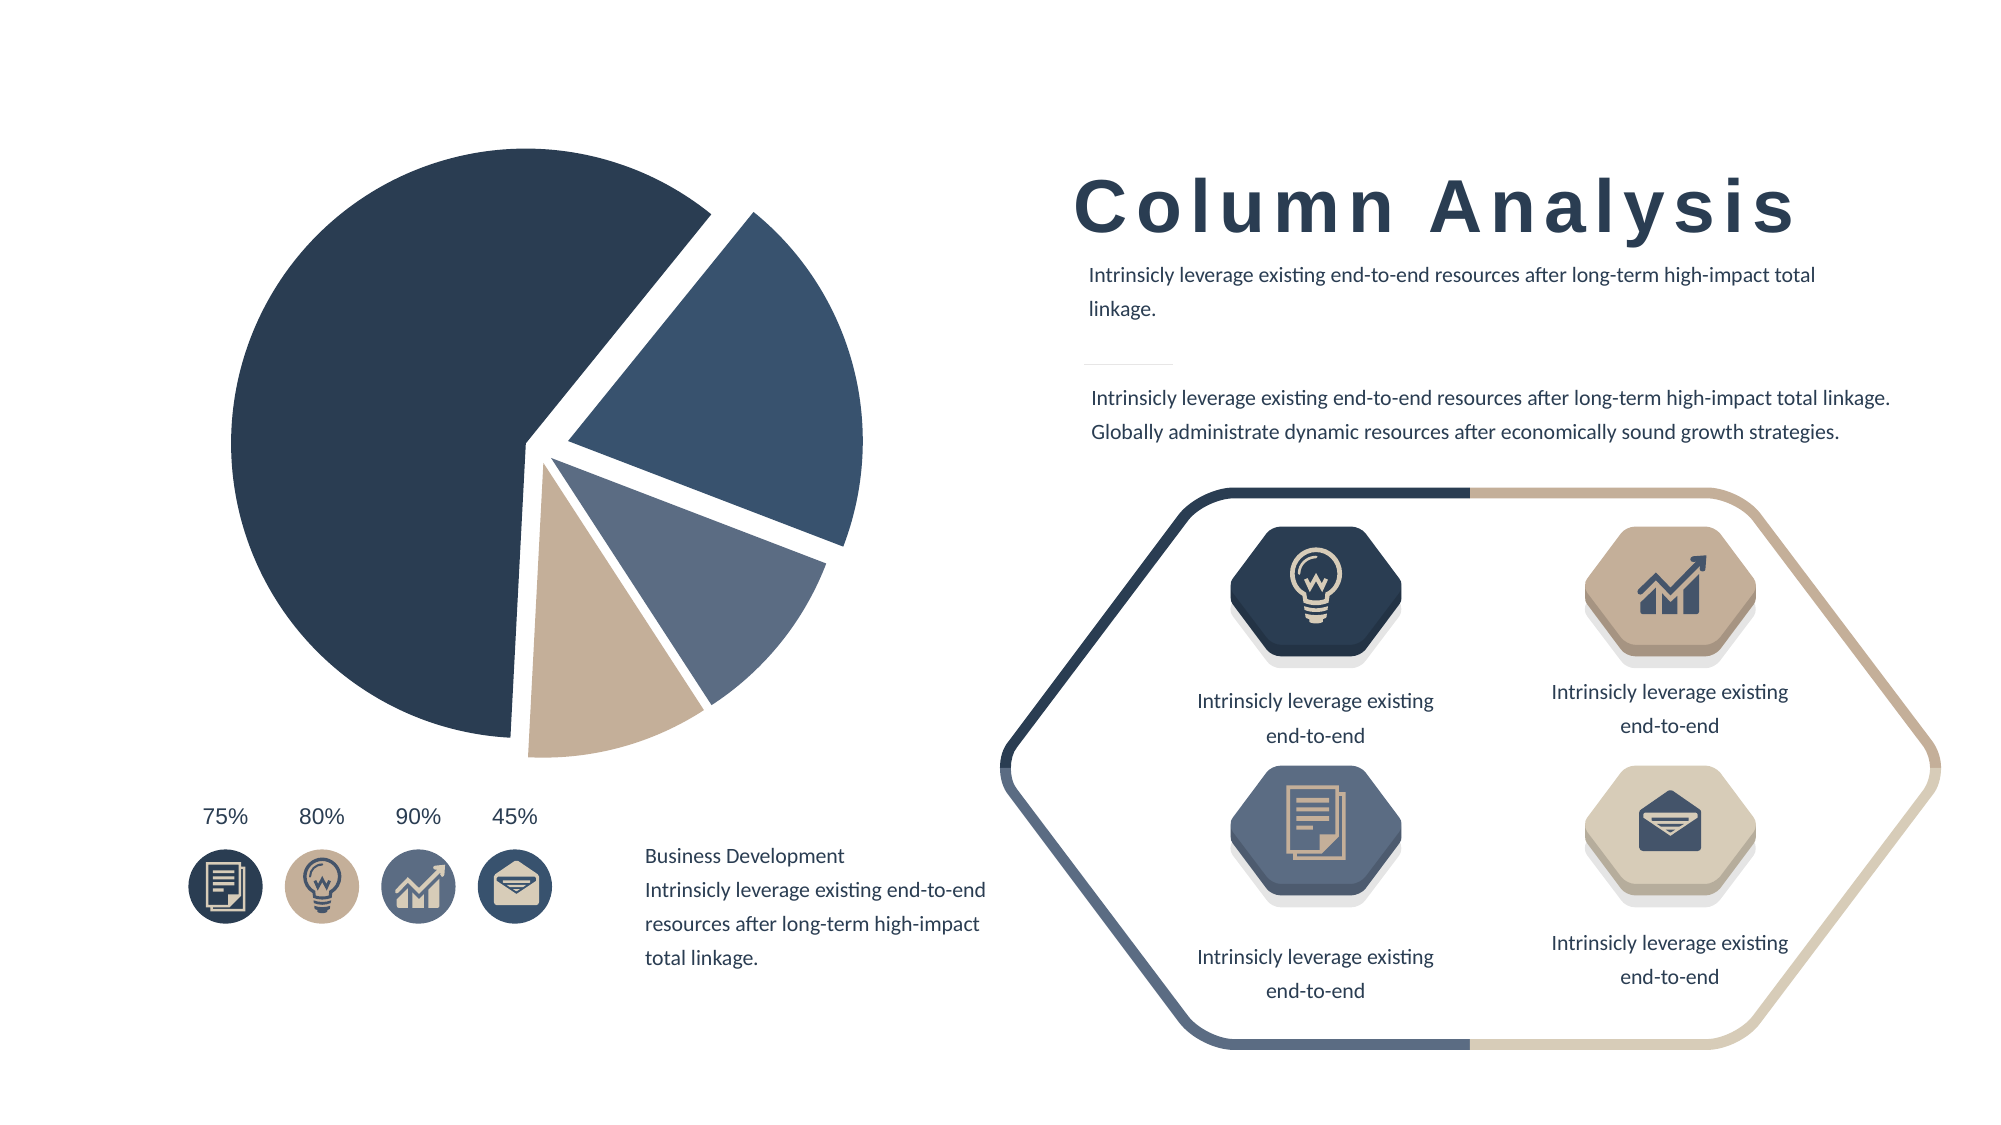

### Chart

| Category | Sales |
|---|---|
| 1st Qtr | 60.0 |
| 2nd Qtr | 20.0 |
| 3rd Qtr | 10.0 |
| 4th Qtr | 10.0 |
Column Analysis
Intrinsicly leverage existing end-to-end resources after long-term high-impact total linkage.
e7d195523061f1c03a90ee8e42cb24248e56383cd534985688F9F494128731F165EE95AB4B0C0A38076AAEA07667B1565C446FC45FF01DFB0E885BCDBDF3A284F3DB14DA61DD97F0BAB2E6C668FB4931FA10CE6F1CB6BD3EF542F4E71B9C7CF9E6EDB7845F7025C276B38FF9D4024C88A845D59E6E0795B3F5D5B92ABAA9DACC6E00FB7B1E7AE7697697003B68B1B22D
Intrinsicly leverage existing end-to-end resources after long-term high-impact total linkage. Globally administrate dynamic resources after economically sound growth strategies.

Intrinsicly leverage existing end-to-end
Intrinsicly leverage existing end-to-end

75%
80%
90%
45%
Business Development
Intrinsicly leverage existing end-to-end resources after long-term high-impact total linkage.

Intrinsicly leverage existing end-to-end
Intrinsicly leverage existing end-to-end